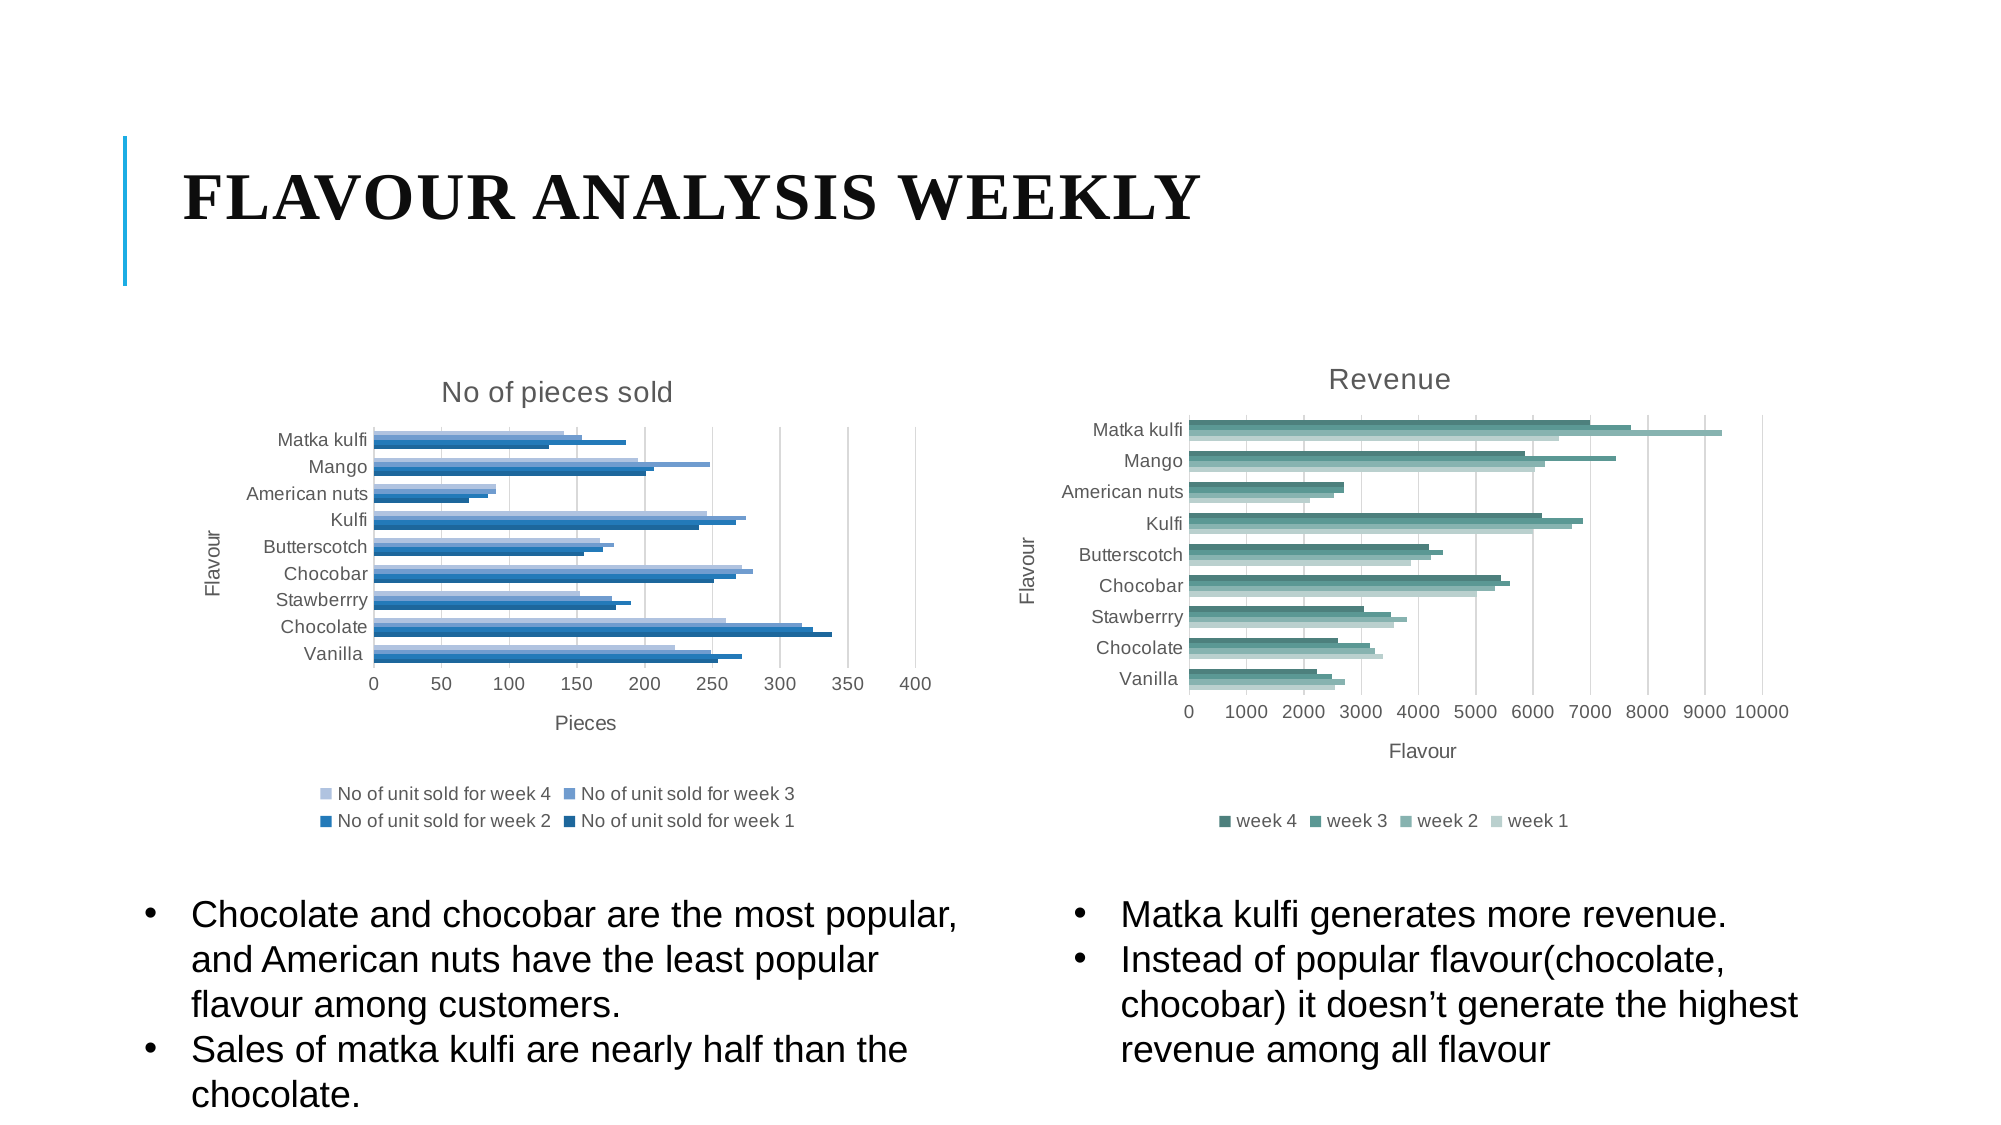

# Flavour analysis weekly

### Chart: Revenue

| Category | week 1 | week 2 | week 3 | week 4 |
|---|---|---|---|---|
| Vanilla  | 2540.0 | 2720.0 | 2490.0 | 2220.0 |
| Chocolate | 3380.0 | 3240.0 | 3160.0 | 2600.0 |
| Stawberrry | 3580.0 | 3800.0 | 3520.0 | 3040.0 |
| Chocobar | 5020.0 | 5340.0 | 5600.0 | 5440.0 |
| Butterscotch | 3875.0 | 4225.0 | 4425.0 | 4175.0 |
| Kulfi | 6000.0 | 6675.0 | 6875.0 | 6150.0 |
| American nuts | 2100.0 | 2520.0 | 2700.0 | 2700.0 |
| Mango | 6030.0 | 6210.0 | 7440.0 | 5850.0 |
| Matka kulfi | 6450.0 | 9300.0 | 7700.0 | 7000.0 |

### Chart: No of pieces sold

| Category | No of unit sold for week 1 | No of unit sold for week 2 | No of unit sold for week 3 | No of unit sold for week 4 |
|---|---|---|---|---|
| Vanilla  | 254.0 | 272.0 | 249.0 | 222.0 |
| Chocolate | 338.0 | 324.0 | 316.0 | 260.0 |
| Stawberrry | 179.0 | 190.0 | 176.0 | 152.0 |
| Chocobar | 251.0 | 267.0 | 280.0 | 272.0 |
| Butterscotch | 155.0 | 169.0 | 177.0 | 167.0 |
| Kulfi | 240.0 | 267.0 | 275.0 | 246.0 |
| American nuts | 70.0 | 84.0 | 90.0 | 90.0 |
| Mango | 201.0 | 207.0 | 248.0 | 195.0 |
| Matka kulfi | 129.0 | 186.0 | 154.0 | 140.0 |
Chocolate and chocobar are the most popular, and American nuts have the least popular flavour among customers.
Sales of matka kulfi are nearly half than the chocolate.

Matka kulfi generates more revenue.
Instead of popular flavour(chocolate, chocobar) it doesn’t generate the highest revenue among all flavour